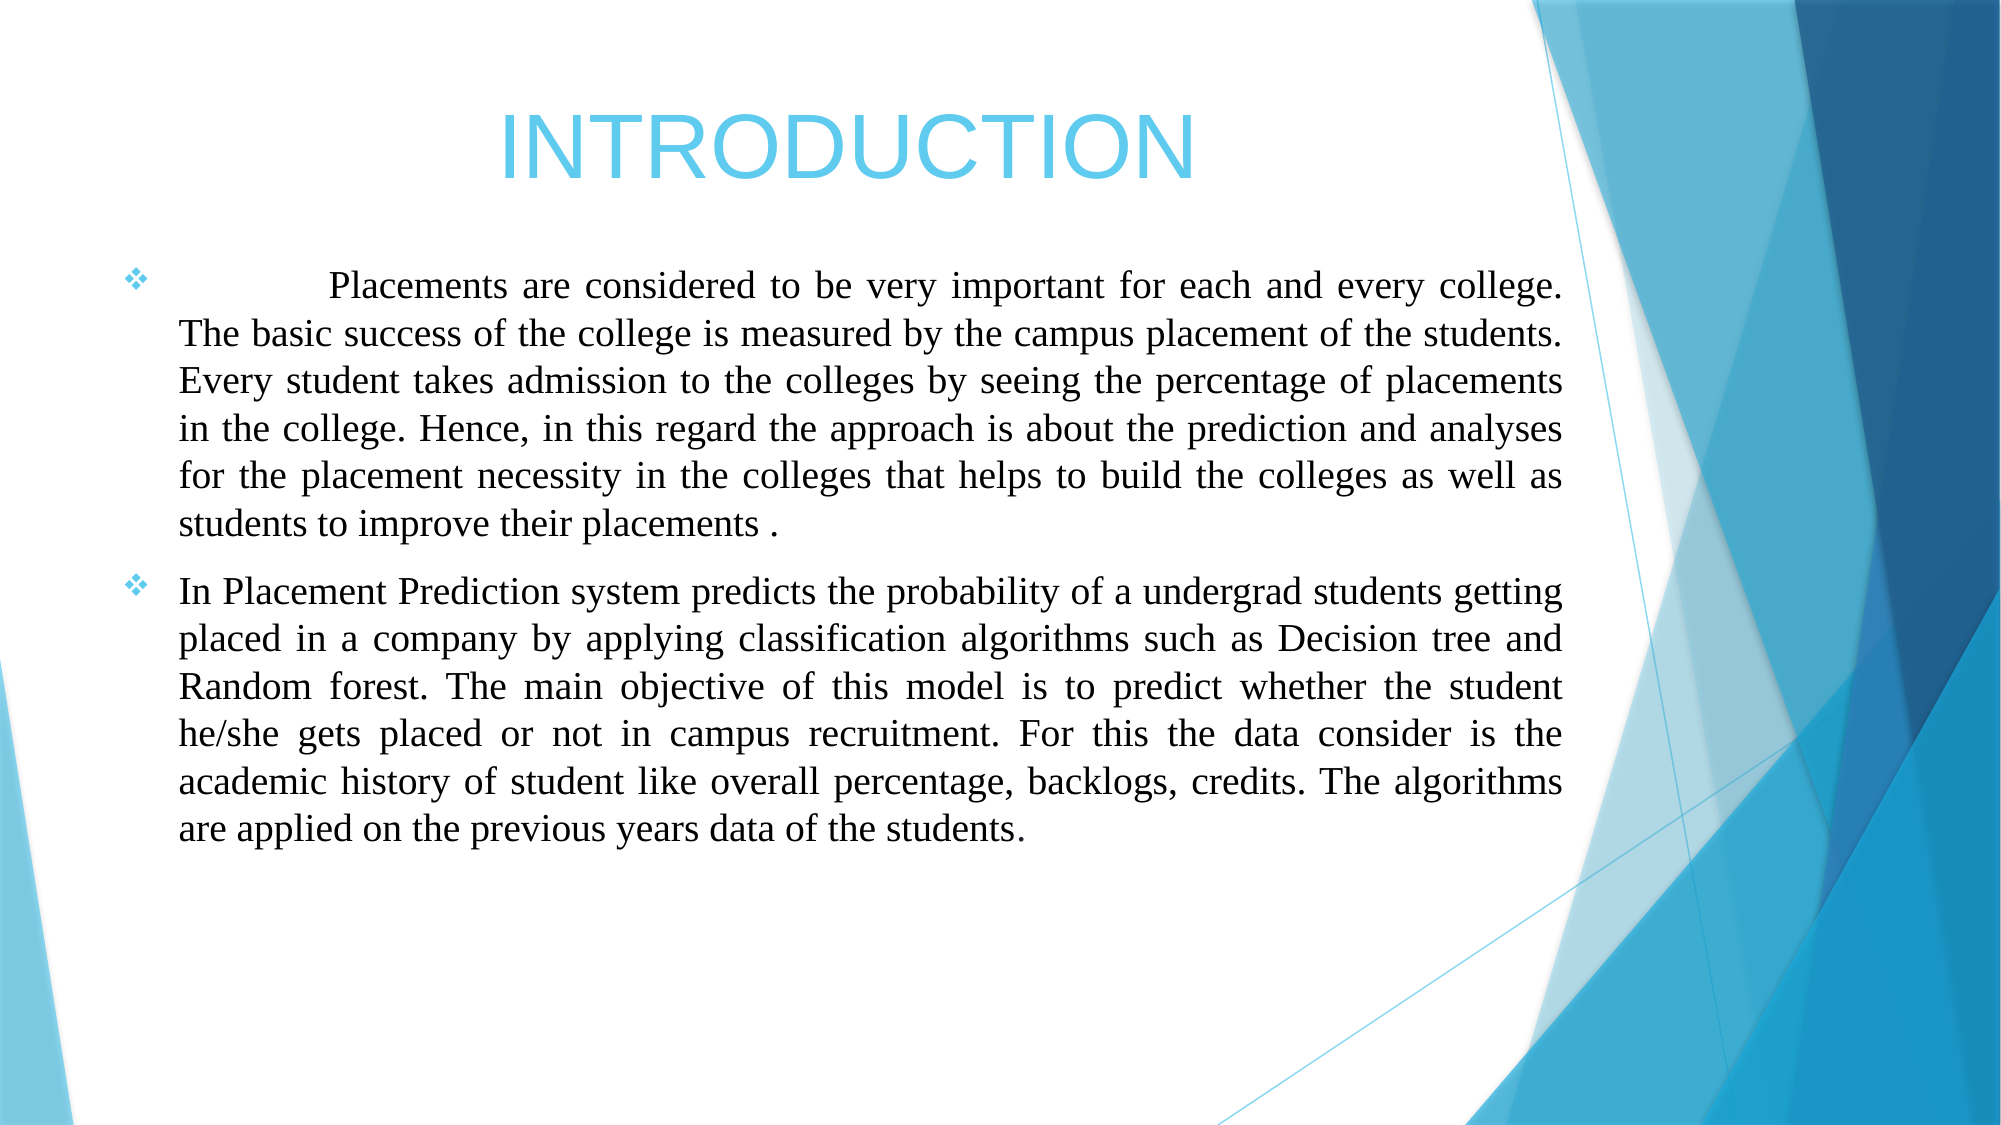

# INTRODUCTION
	Placements are considered to be very important for each and every college. The basic success of the college is measured by the campus placement of the students. Every student takes admission to the colleges by seeing the percentage of placements in the college. Hence, in this regard the approach is about the prediction and analyses for the placement necessity in the colleges that helps to build the colleges as well as students to improve their placements .
In Placement Prediction system predicts the probability of a undergrad students getting placed in a company by applying classification algorithms such as Decision tree and Random forest. The main objective of this model is to predict whether the student he/she gets placed or not in campus recruitment. For this the data consider is the academic history of student like overall percentage, backlogs, credits. The algorithms are applied on the previous years data of the students.